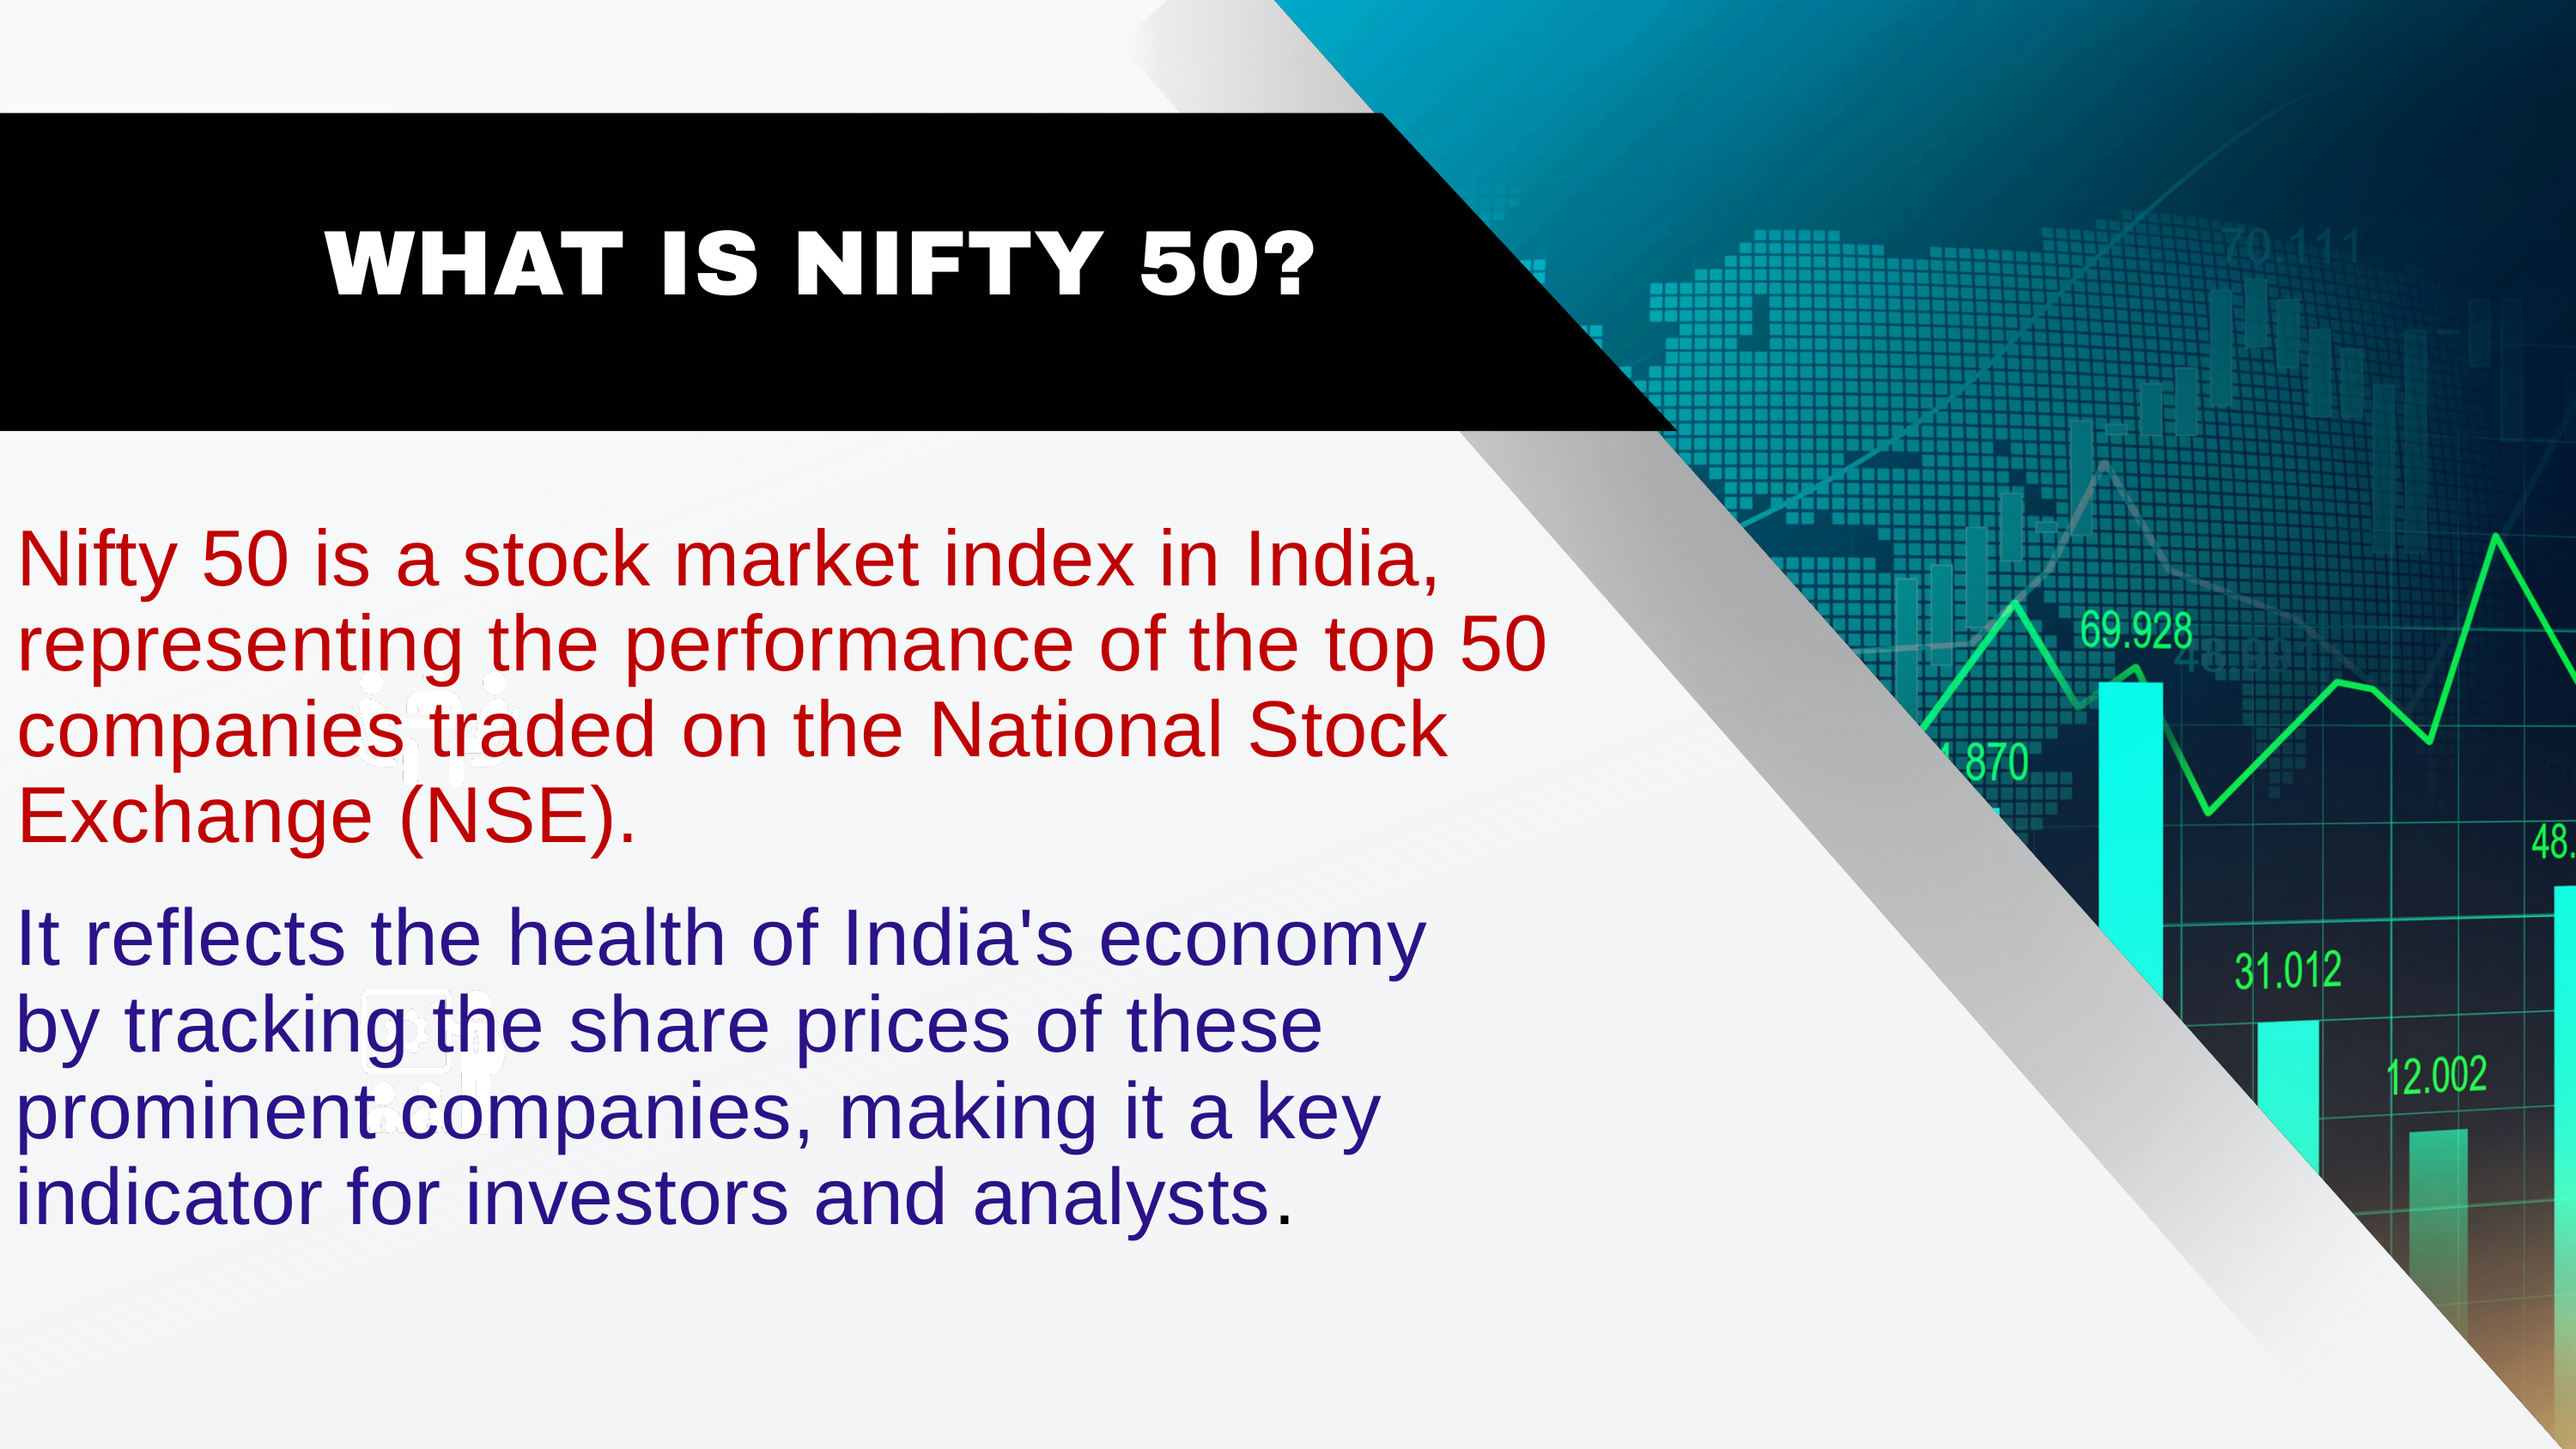

WHAT IS NIFTY 50?

Nifty 50 is a stock market index in India, representing the performance of the top 50 companies traded on the National Stock Exchange (NSE).

It reflects the health of India's economy by tracking the share prices of these prominent companies, making it a key indicator for investors and analysts.